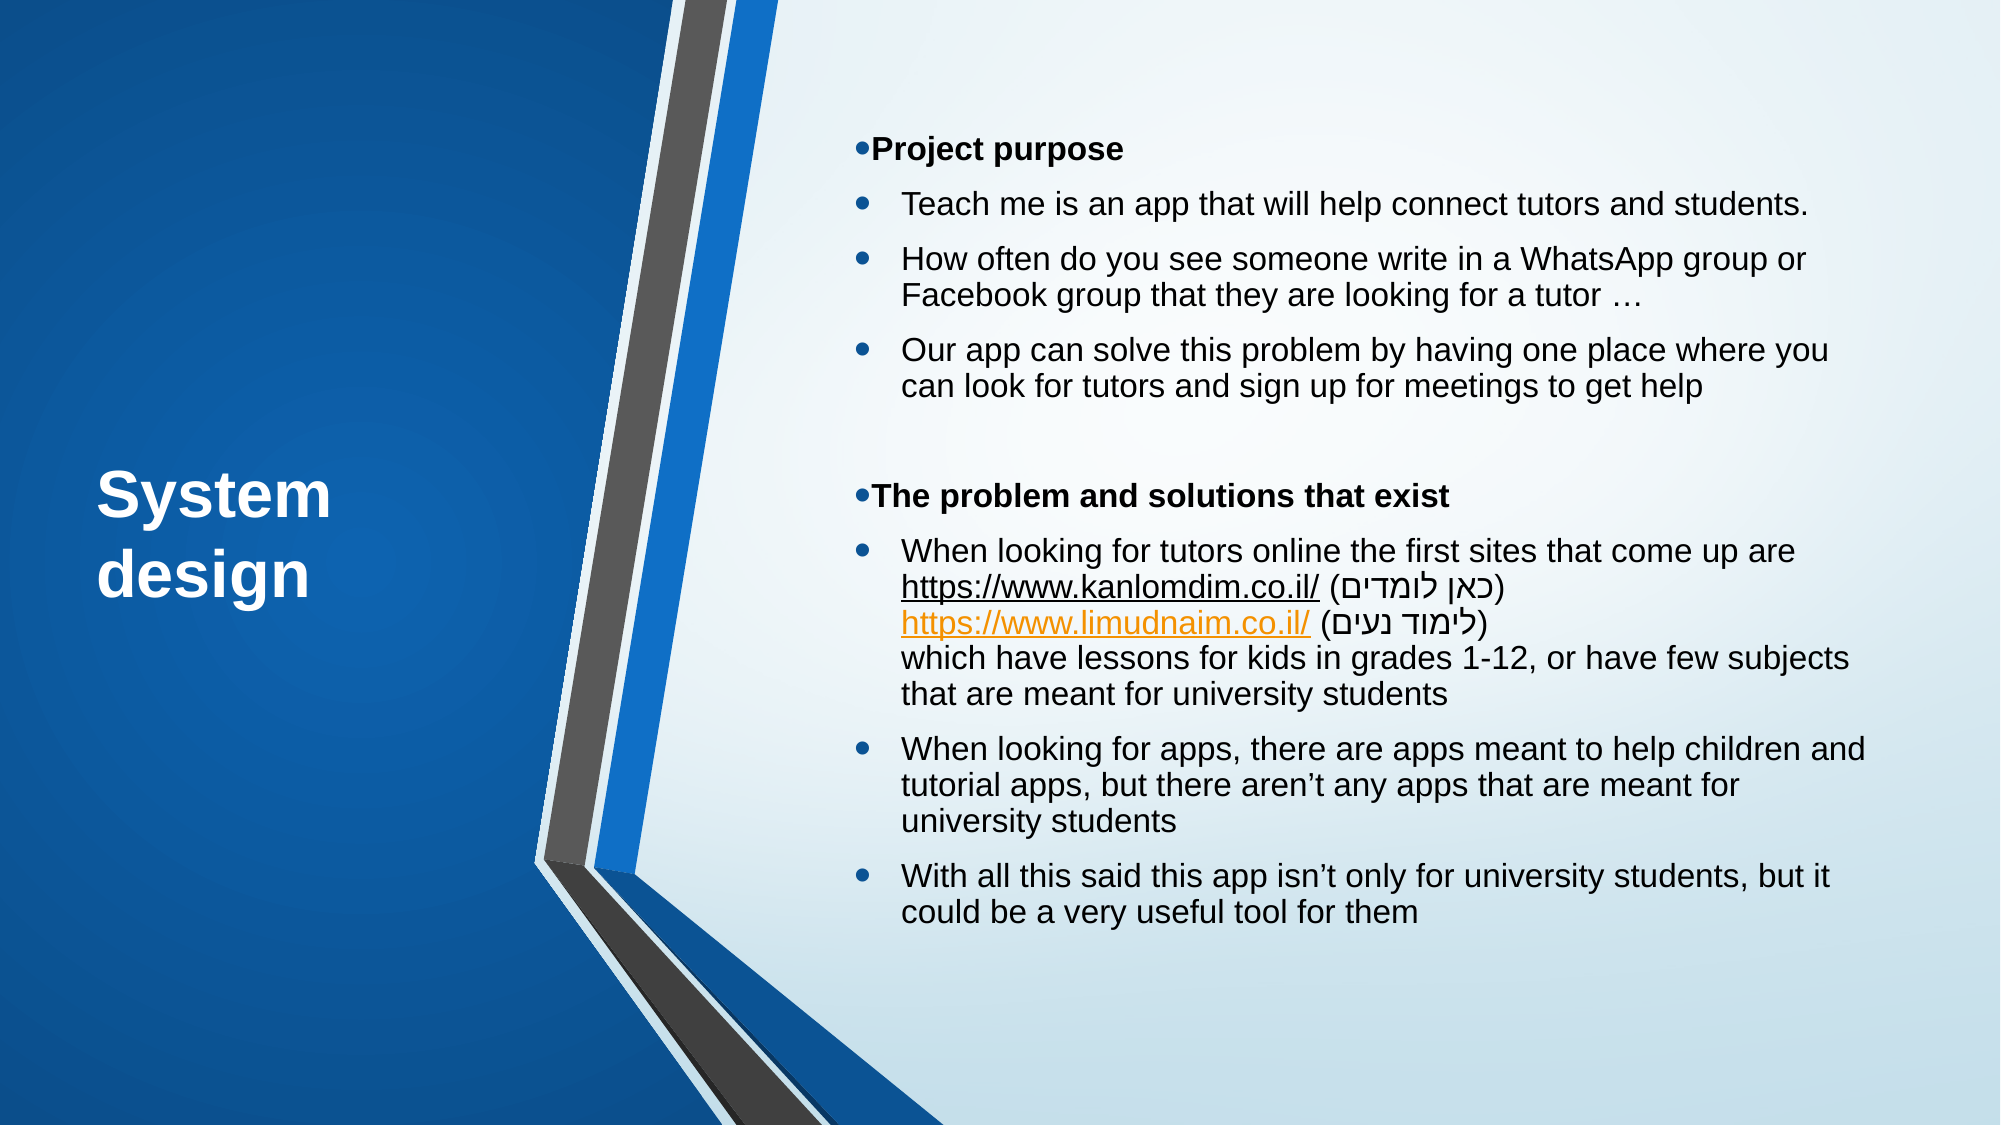

System design
Project purpose
Teach me is an app that will help connect tutors and students.
How often do you see someone write in a WhatsApp group or Facebook group that they are looking for a tutor …
Our app can solve this problem by having one place where you can look for tutors and sign up for meetings to get help

The problem and solutions that exist
When looking for tutors online the first sites that come up are
https://www.kanlomdim.co.il/ (כאן לומדים)
https://www.limudnaim.co.il/ (לימוד נעים)
which have lessons for kids in grades 1-12, or have few subjects that are meant for university students
When looking for apps, there are apps meant to help children and tutorial apps, but there aren’t any apps that are meant for university students
With all this said this app isn’t only for university students, but it could be a very useful tool for them